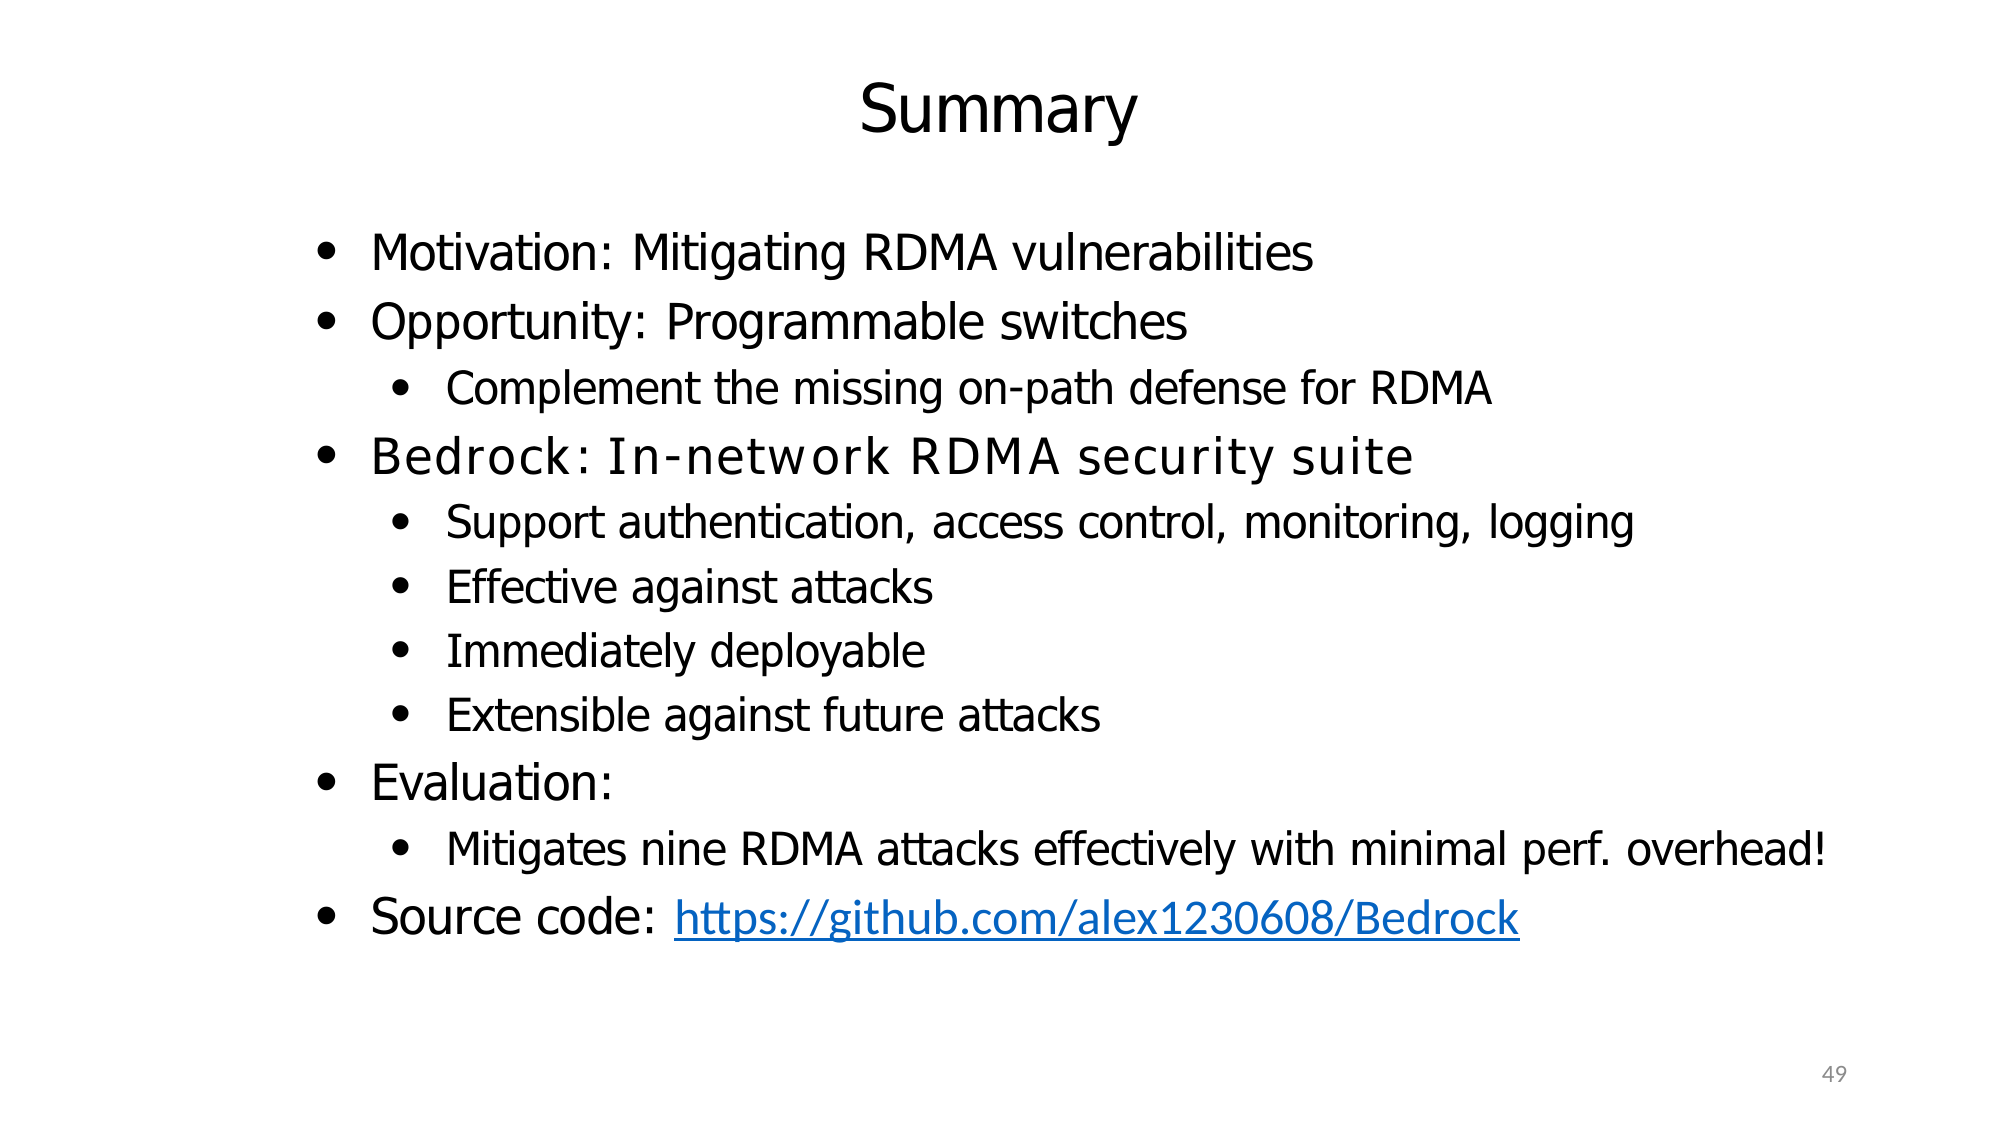

Summary
Motivation: Mitigating RDMA vulnerabilities
Opportunity: Programmable switches
Complement the missing on-path defense for RDMA
Bedrock: In-network RDMA security suite
Support authentication, access control, monitoring, logging
Effective against attacks
Immediately deployable
Extensible against future attacks
Evaluation:
Mitigates nine RDMA attacks effectively with minimal perf. overhead!
Source code: https://github.com/alex1230608/Bedrock

49